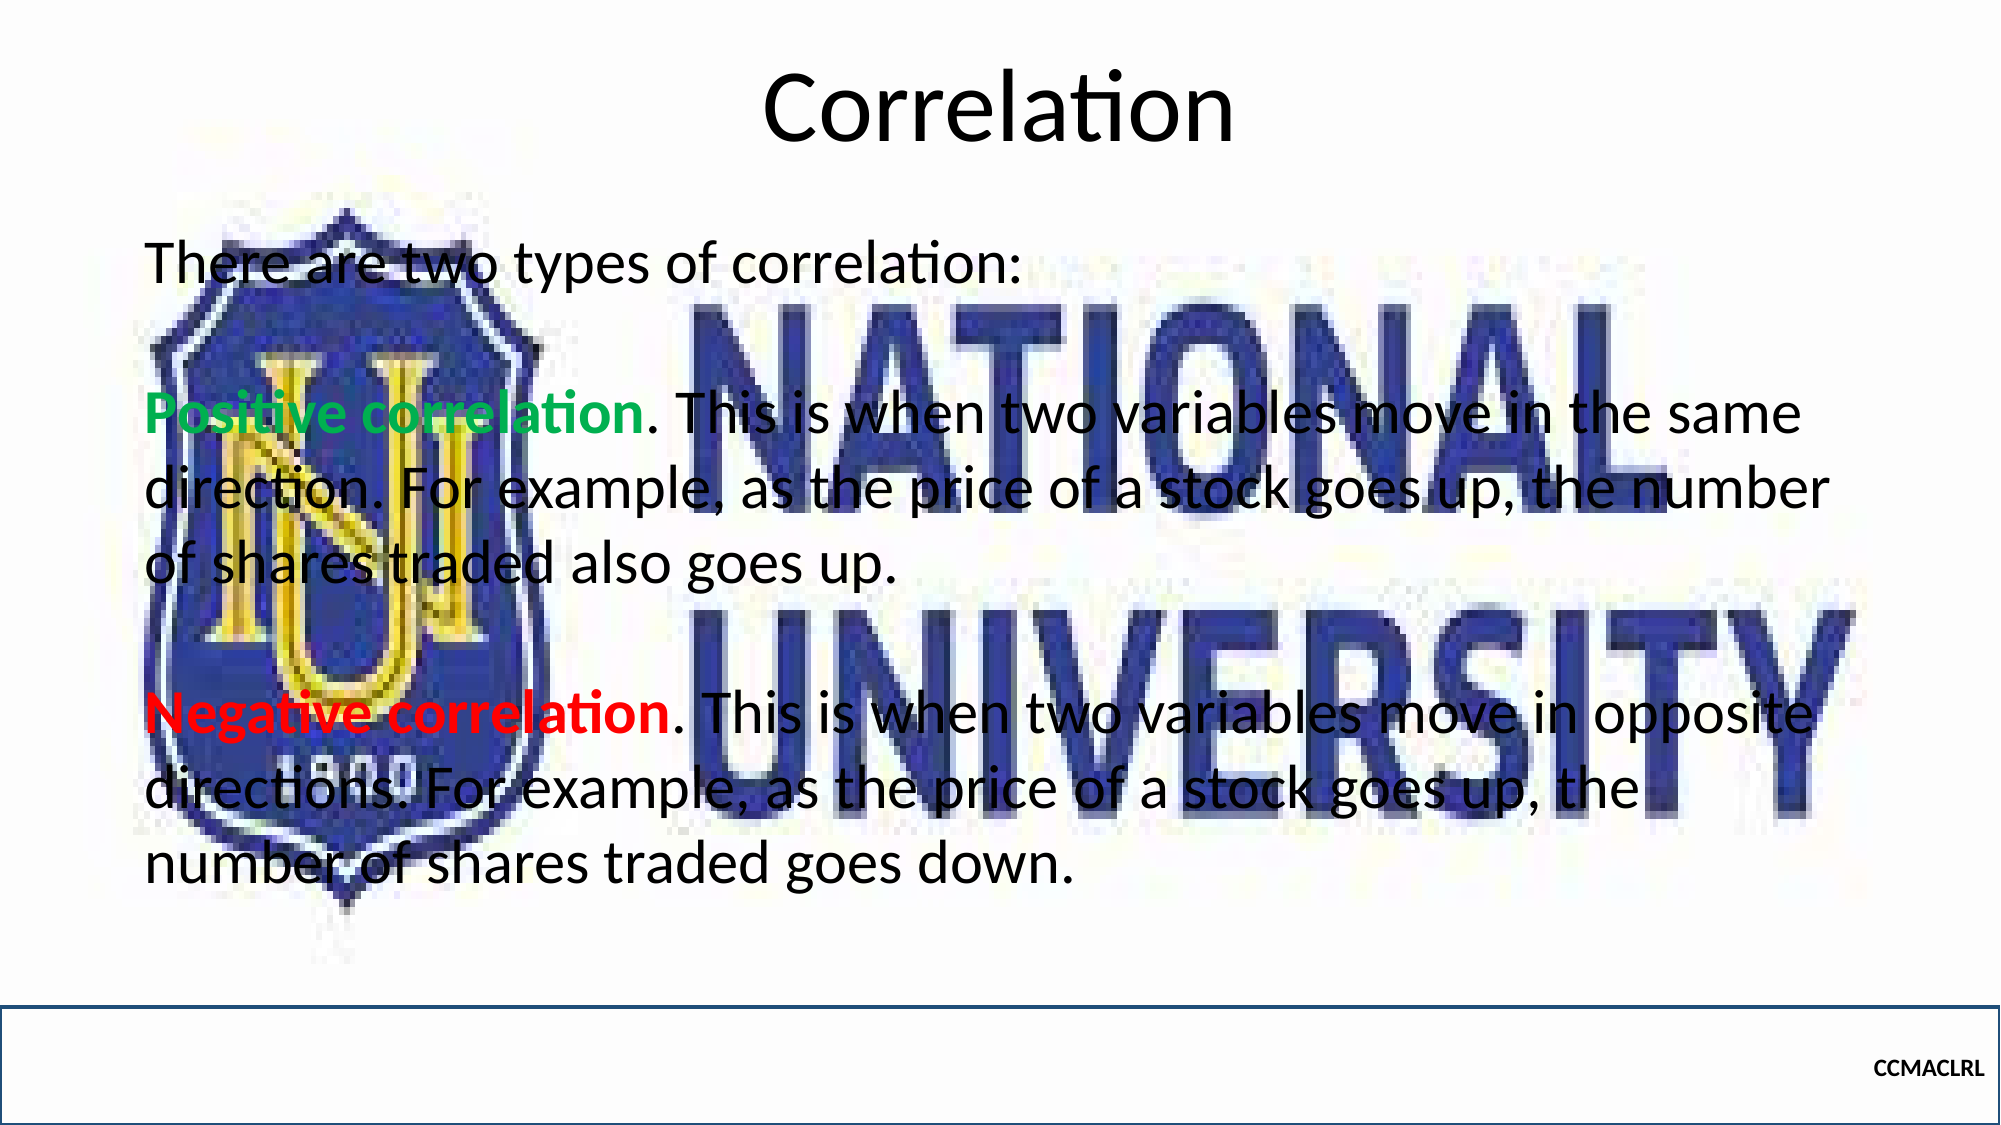

# Correlation
There are two types of correlation:

Positive correlation. This is when two variables move in the same direction. For example, as the price of a stock goes up, the number of shares traded also goes up.

Negative correlation. This is when two variables move in opposite directions. For example, as the price of a stock goes up, the number of shares traded goes down.
CCMACLRL